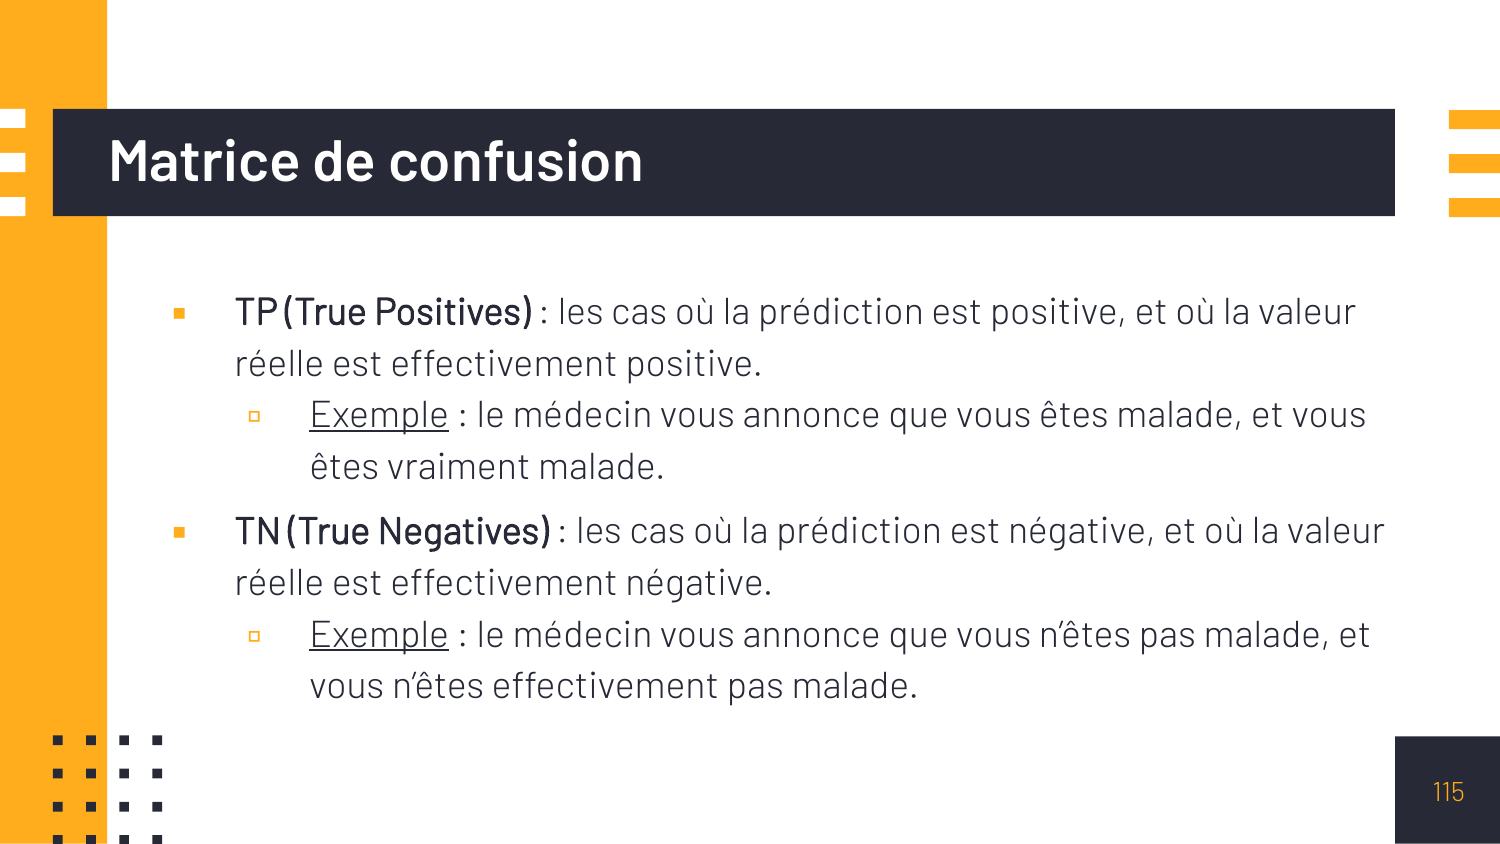

# Matrice de confusion
TP (True Positives) : les cas où la prédiction est positive, et où la valeur réelle est effectivement positive.
Exemple : le médecin vous annonce que vous êtes malade, et vous êtes vraiment malade.
TN (True Negatives) : les cas où la prédiction est négative, et où la valeur réelle est effectivement négative.
Exemple : le médecin vous annonce que vous n’êtes pas malade, et vous n’êtes effectivement pas malade.

115